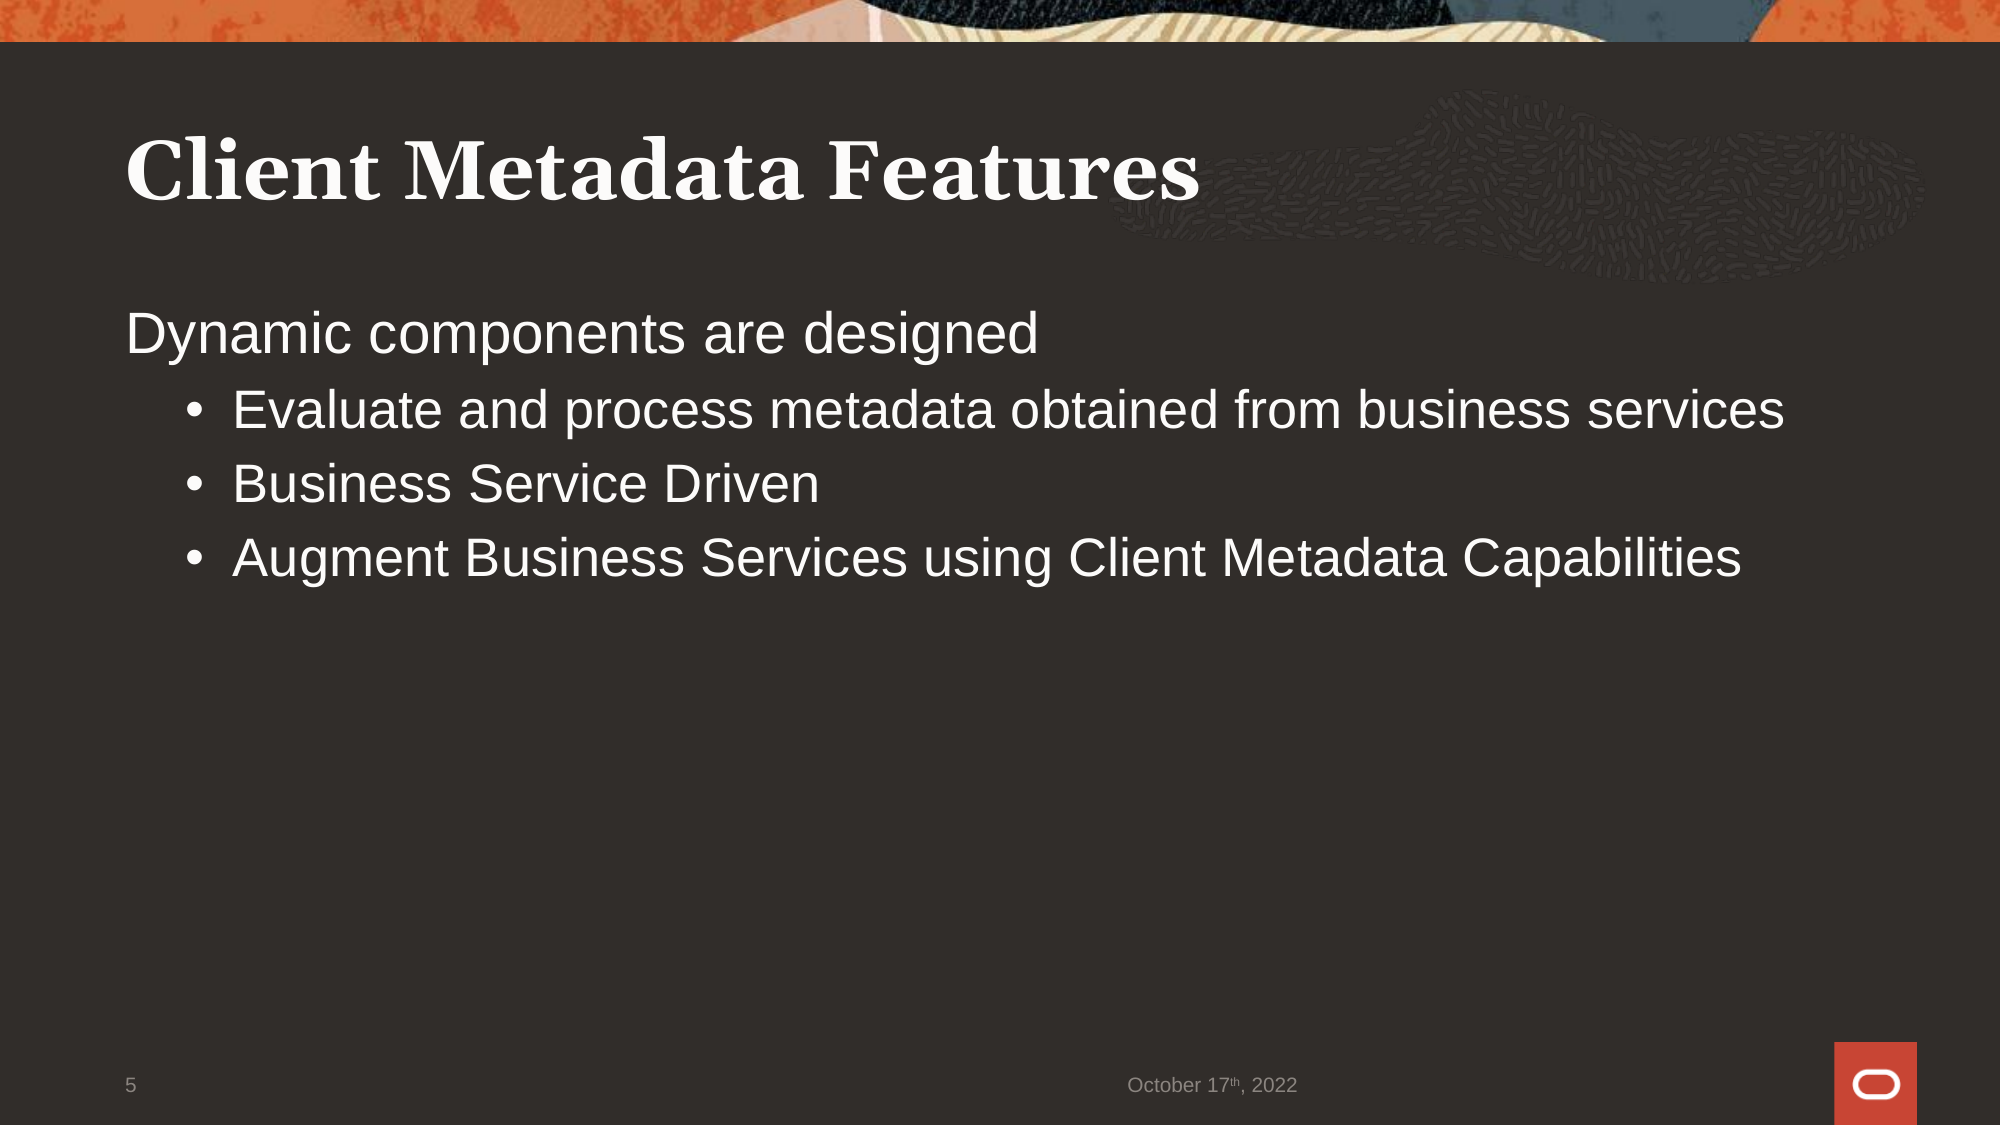

# Client Metadata Features
Dynamic components are designed
Evaluate and process metadata obtained from business services
Business Service Driven
Augment Business Services using Client Metadata Capabilities

5
October 17th, 2022